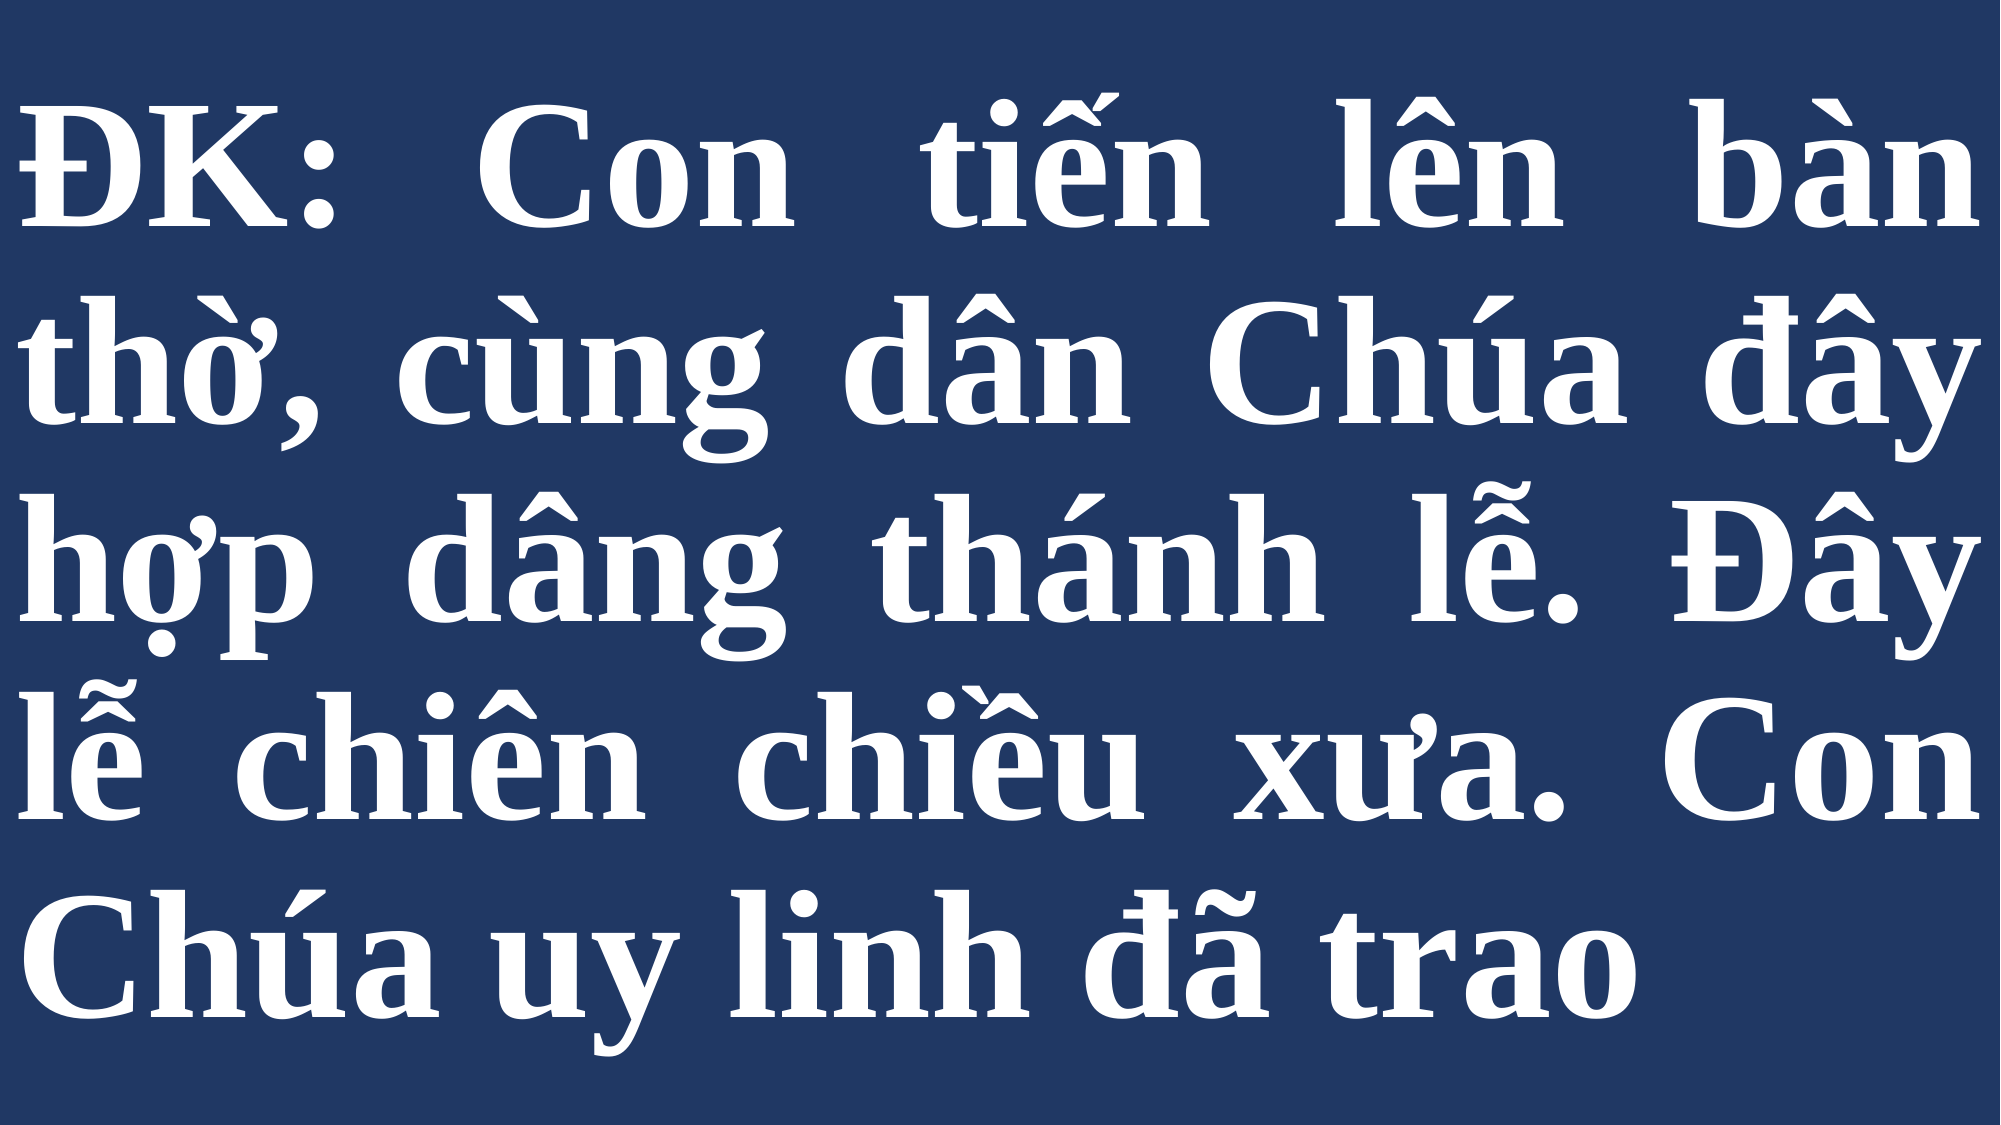

# ĐK: Con tiến lên bàn thờ, cùng dân Chúa đây hợp dâng thánh lễ. Đây lễ chiên chiều xưa. Con Chúa uy linh đã trao